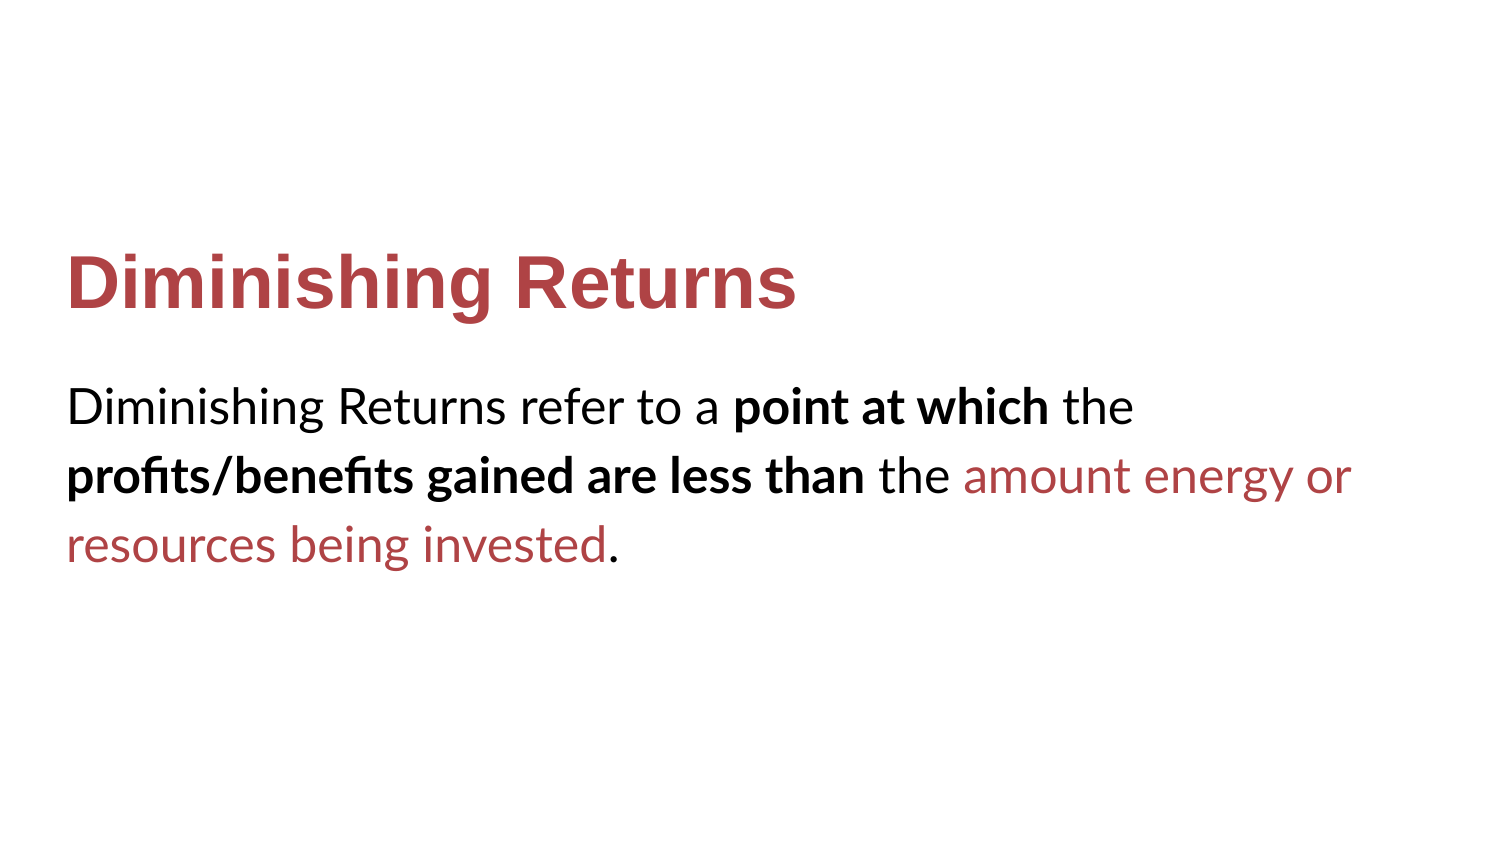

# Diminishing Returns
Diminishing Returns refer to a point at which the profits/benefits gained are less than the amount energy or resources being invested.